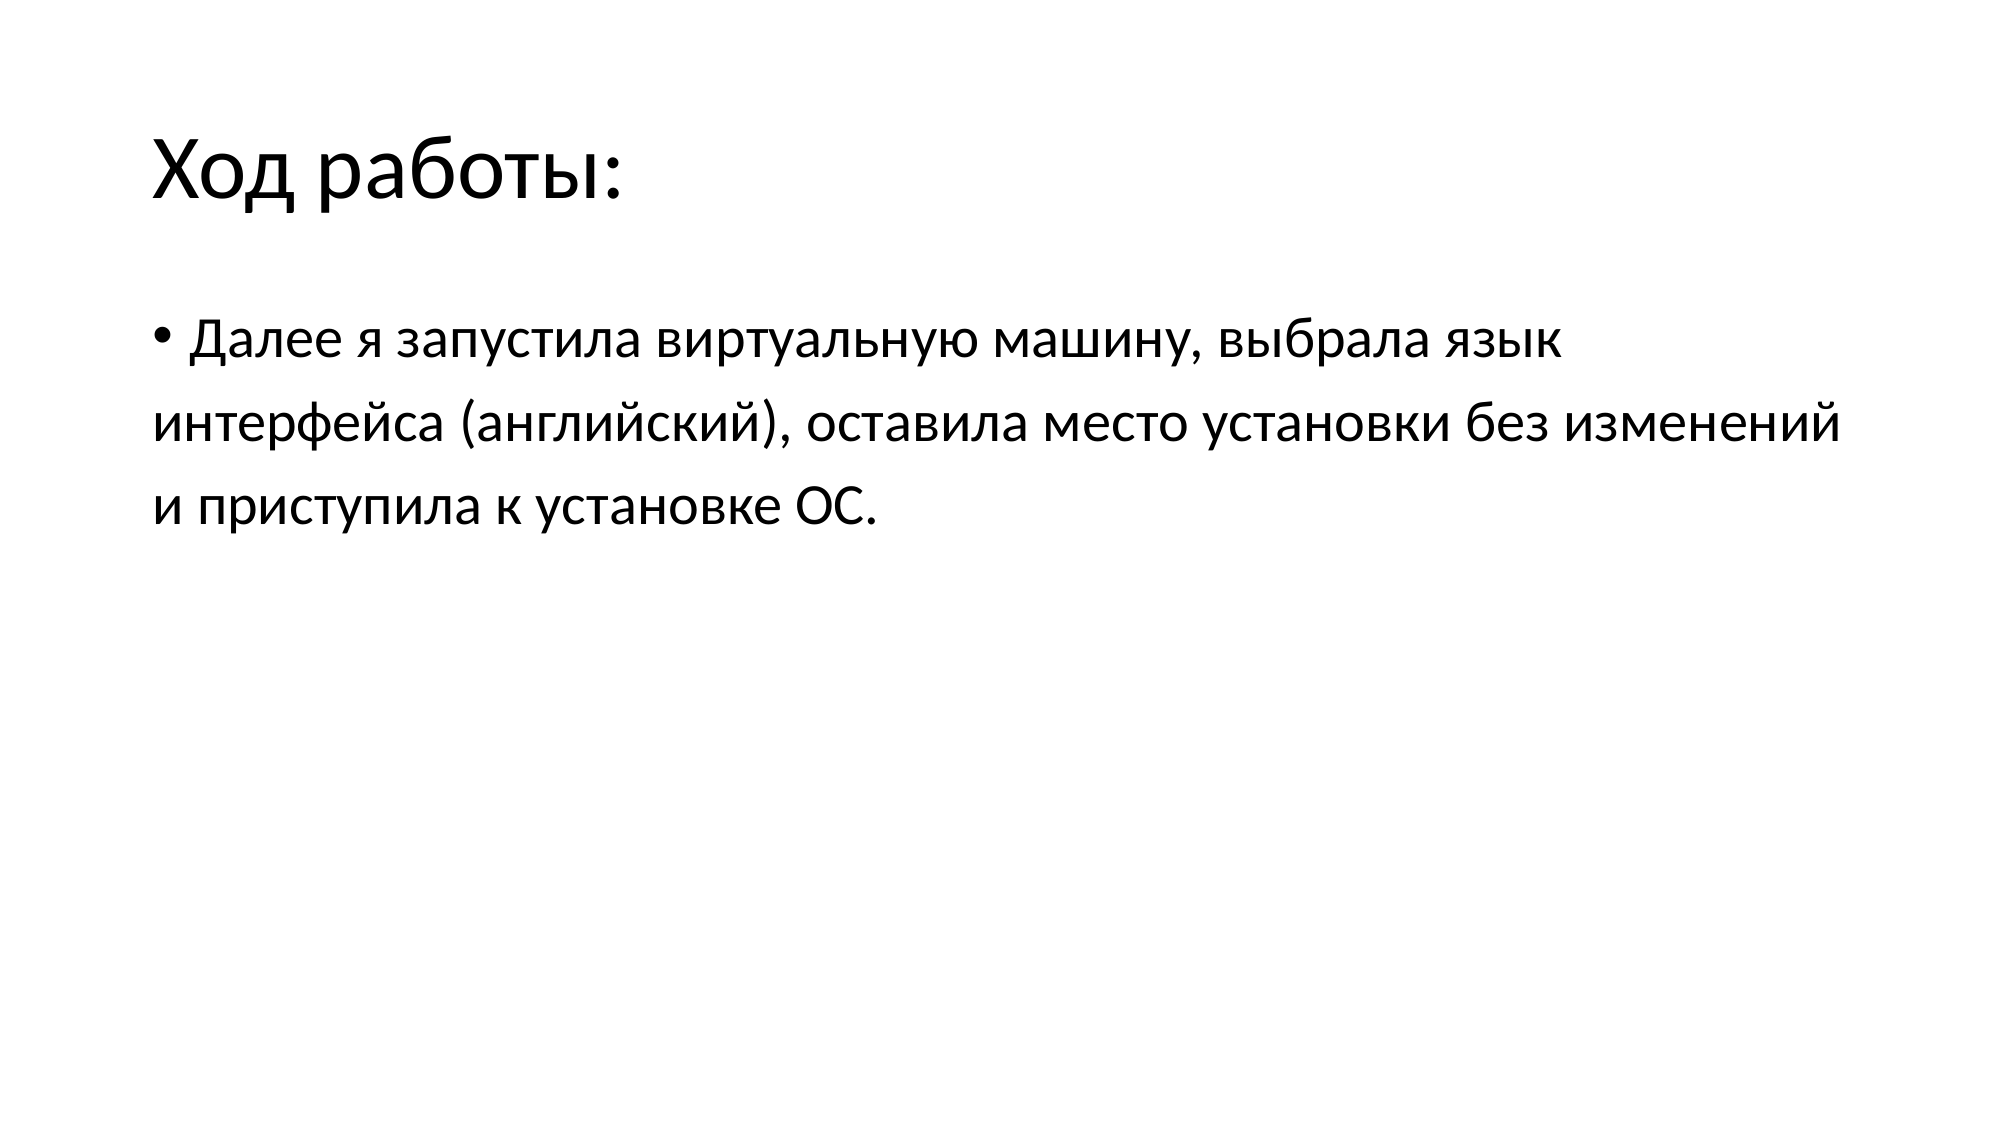

# Ход работы:
Далее я запустила виртуальную машину, выбрала язык
интерфейса (английский), оставила место установки без изменений
и приступила к установке ОС.